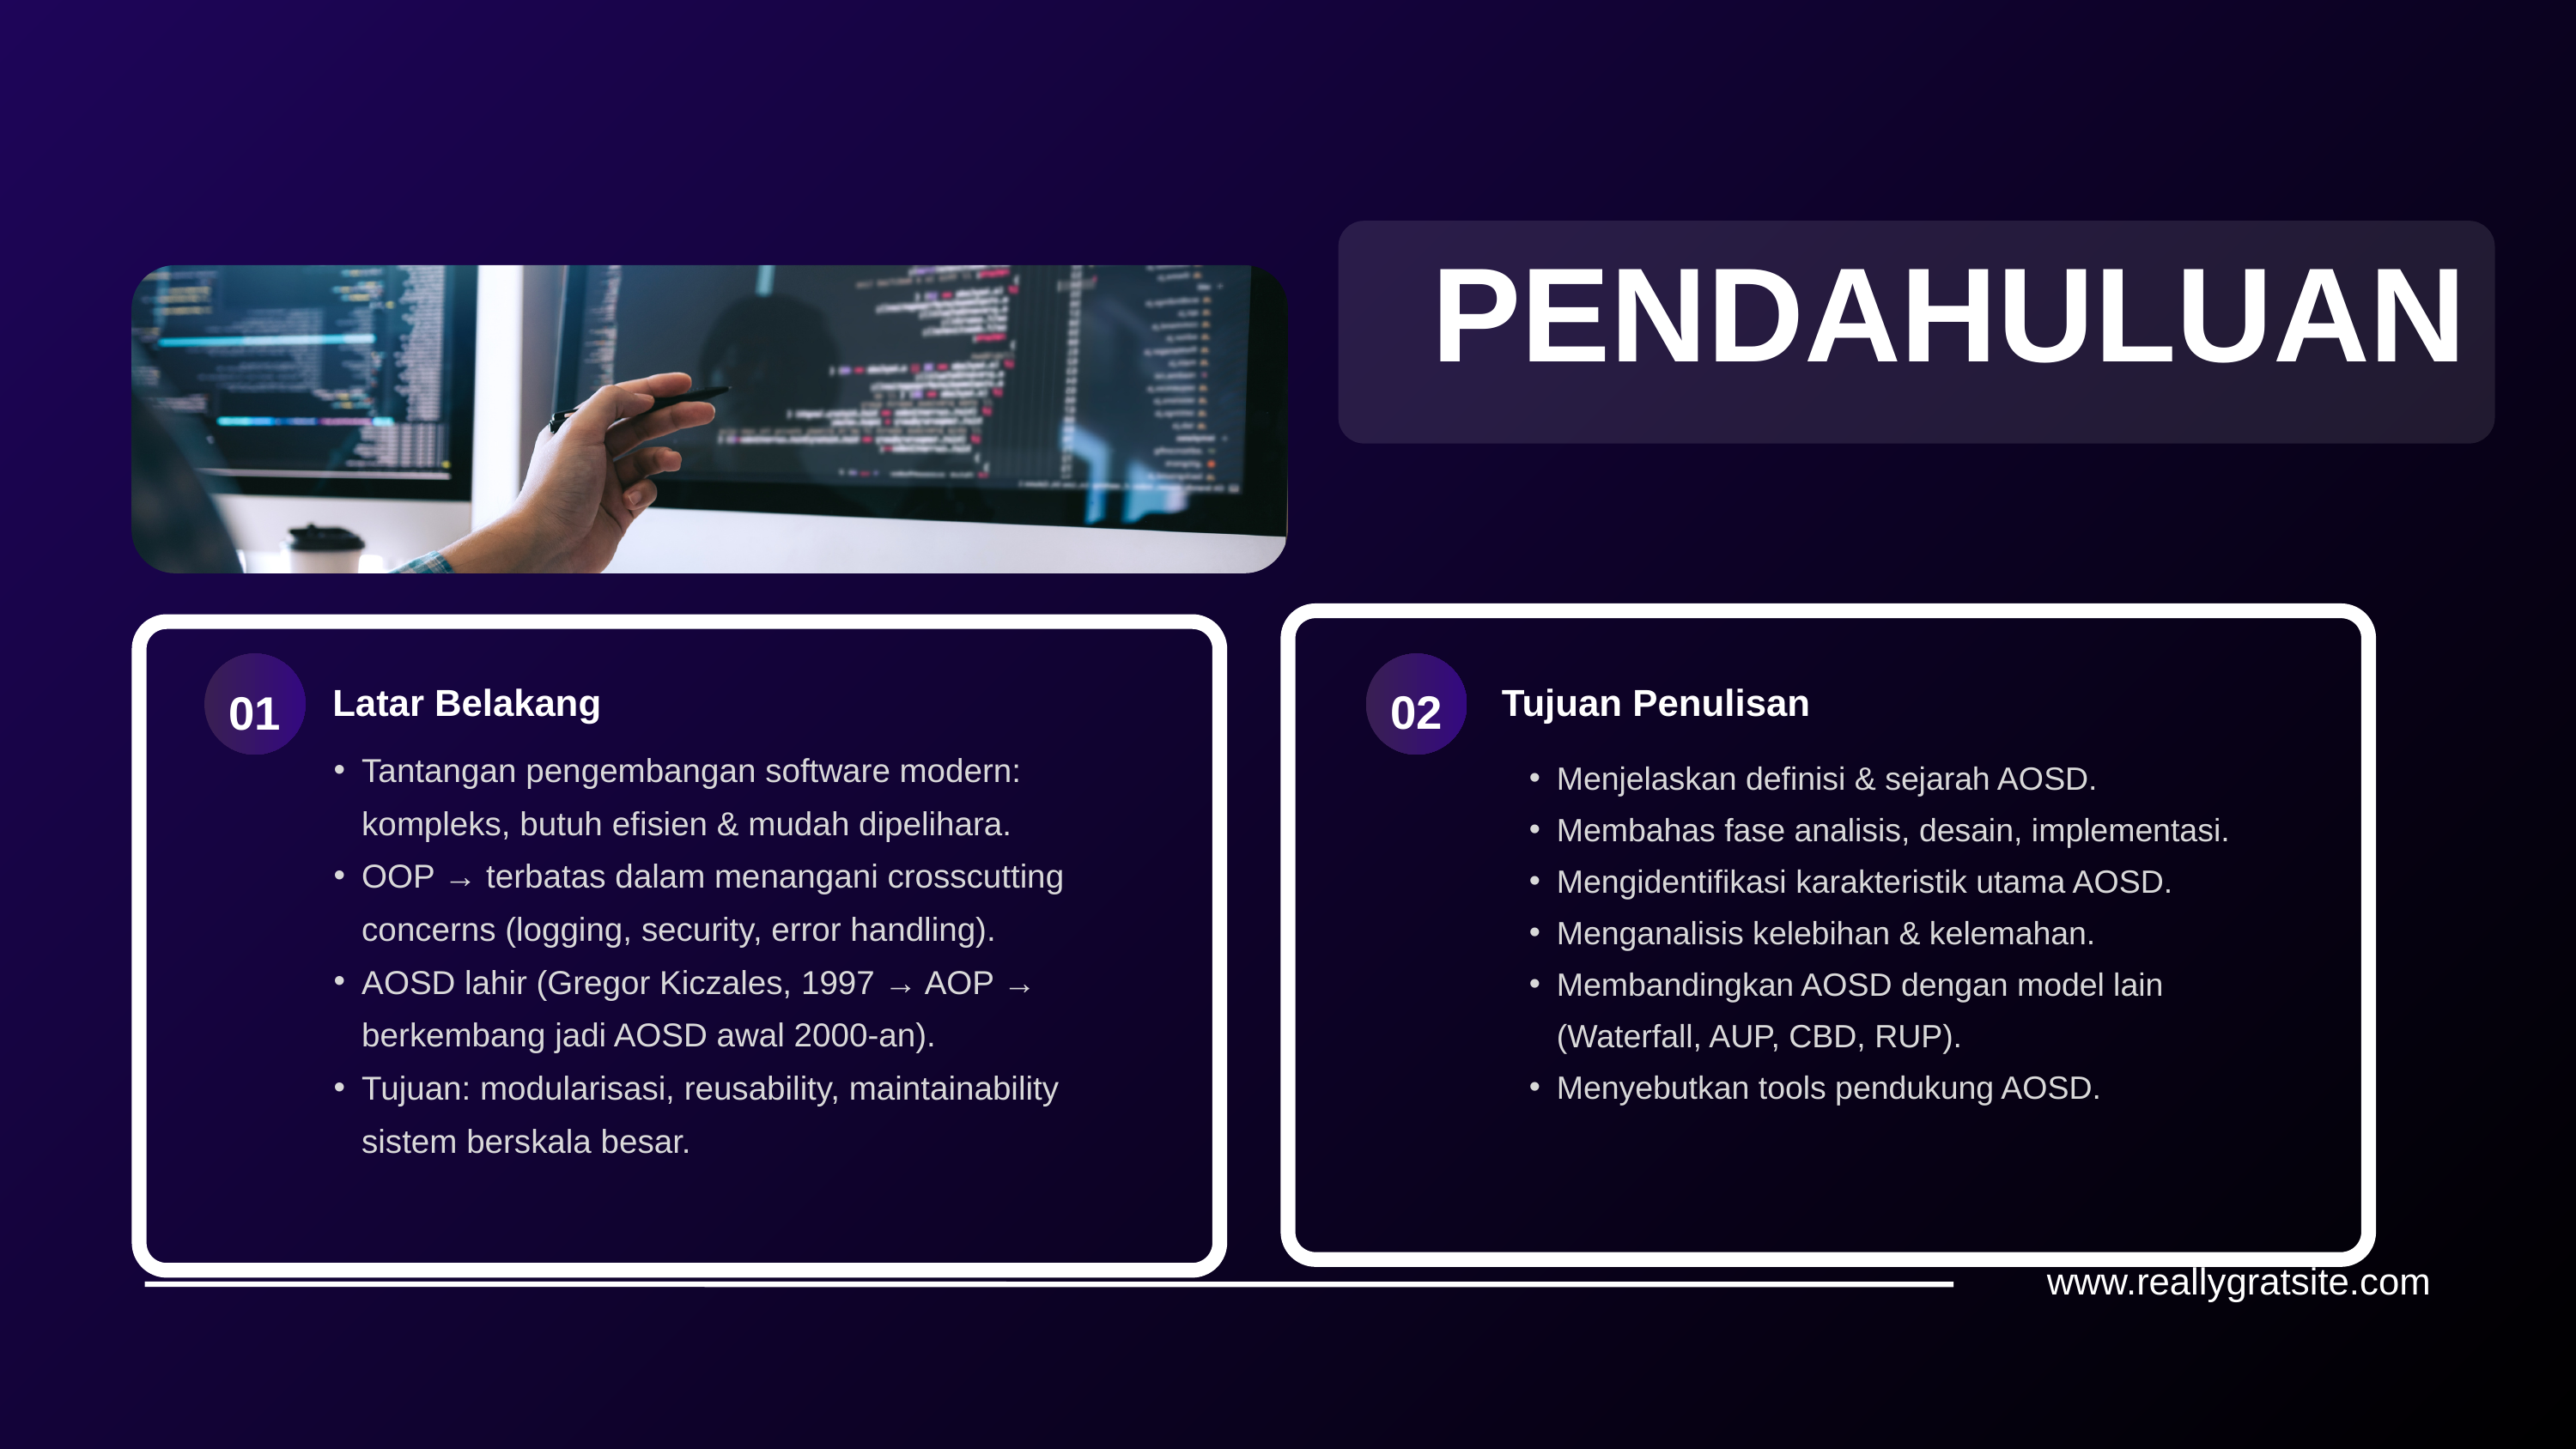

PENDAHULUAN

Latar Belakang
02
Tujuan Penulisan
01
Tantangan pengembangan software modern: kompleks, butuh efisien & mudah dipelihara.
OOP → terbatas dalam menangani crosscutting concerns (logging, security, error handling).
AOSD lahir (Gregor Kiczales, 1997 → AOP → berkembang jadi AOSD awal 2000-an).
Tujuan: modularisasi, reusability, maintainability sistem berskala besar.

Menjelaskan definisi & sejarah AOSD.
Membahas fase analisis, desain, implementasi.
Mengidentifikasi karakteristik utama AOSD.
Menganalisis kelebihan & kelemahan.
Membandingkan AOSD dengan model lain (Waterfall, AUP, CBD, RUP).
Menyebutkan tools pendukung AOSD.

www.reallygratsite.com